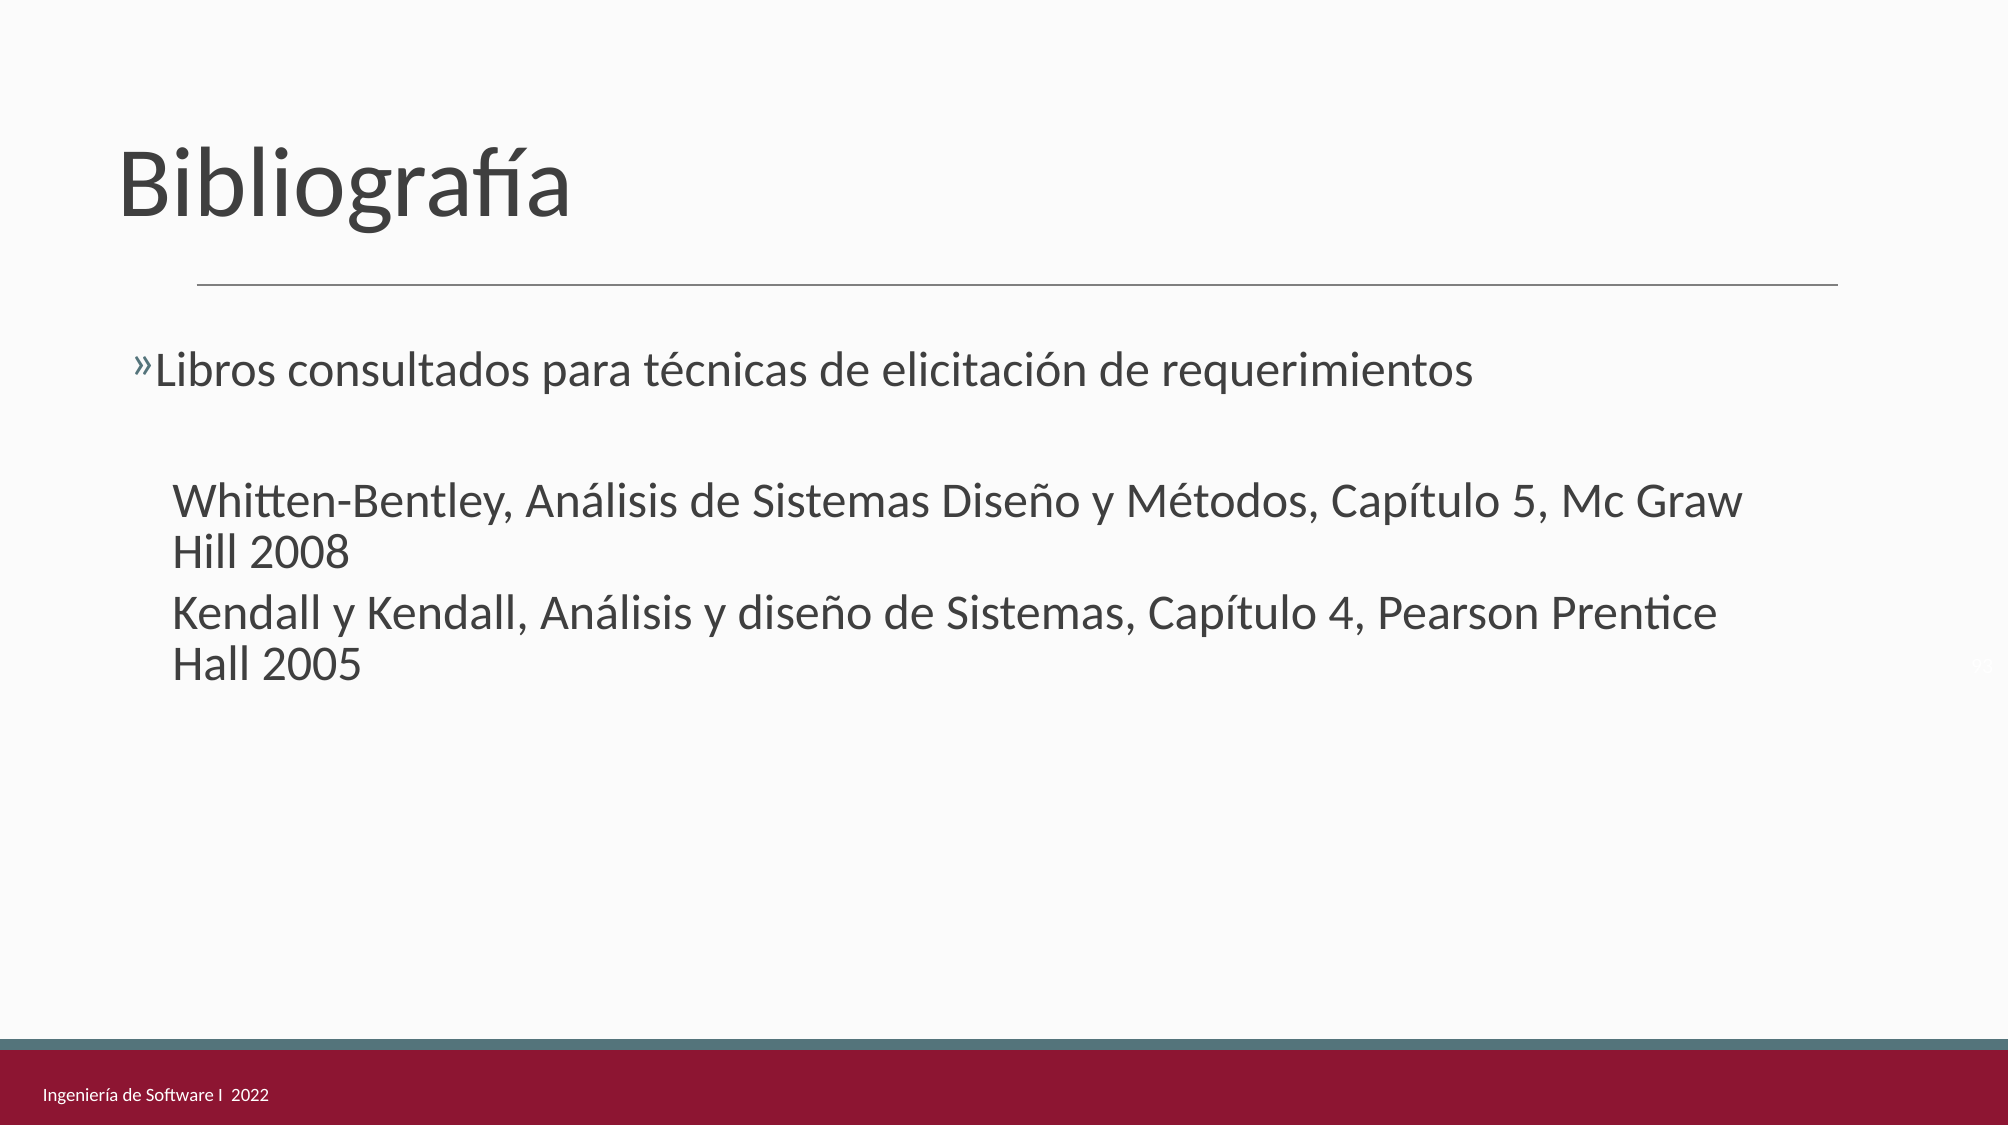

# Bibliografía
Libros consultados para técnicas de elicitación de requerimientos

Whitten-Bentley, Análisis de Sistemas Diseño y Métodos, Capítulo 5, Mc Graw Hill 2008
Kendall y Kendall, Análisis y diseño de Sistemas, Capítulo 4, Pearson Prentice Hall 2005

93
Ingeniería de Software I  2022